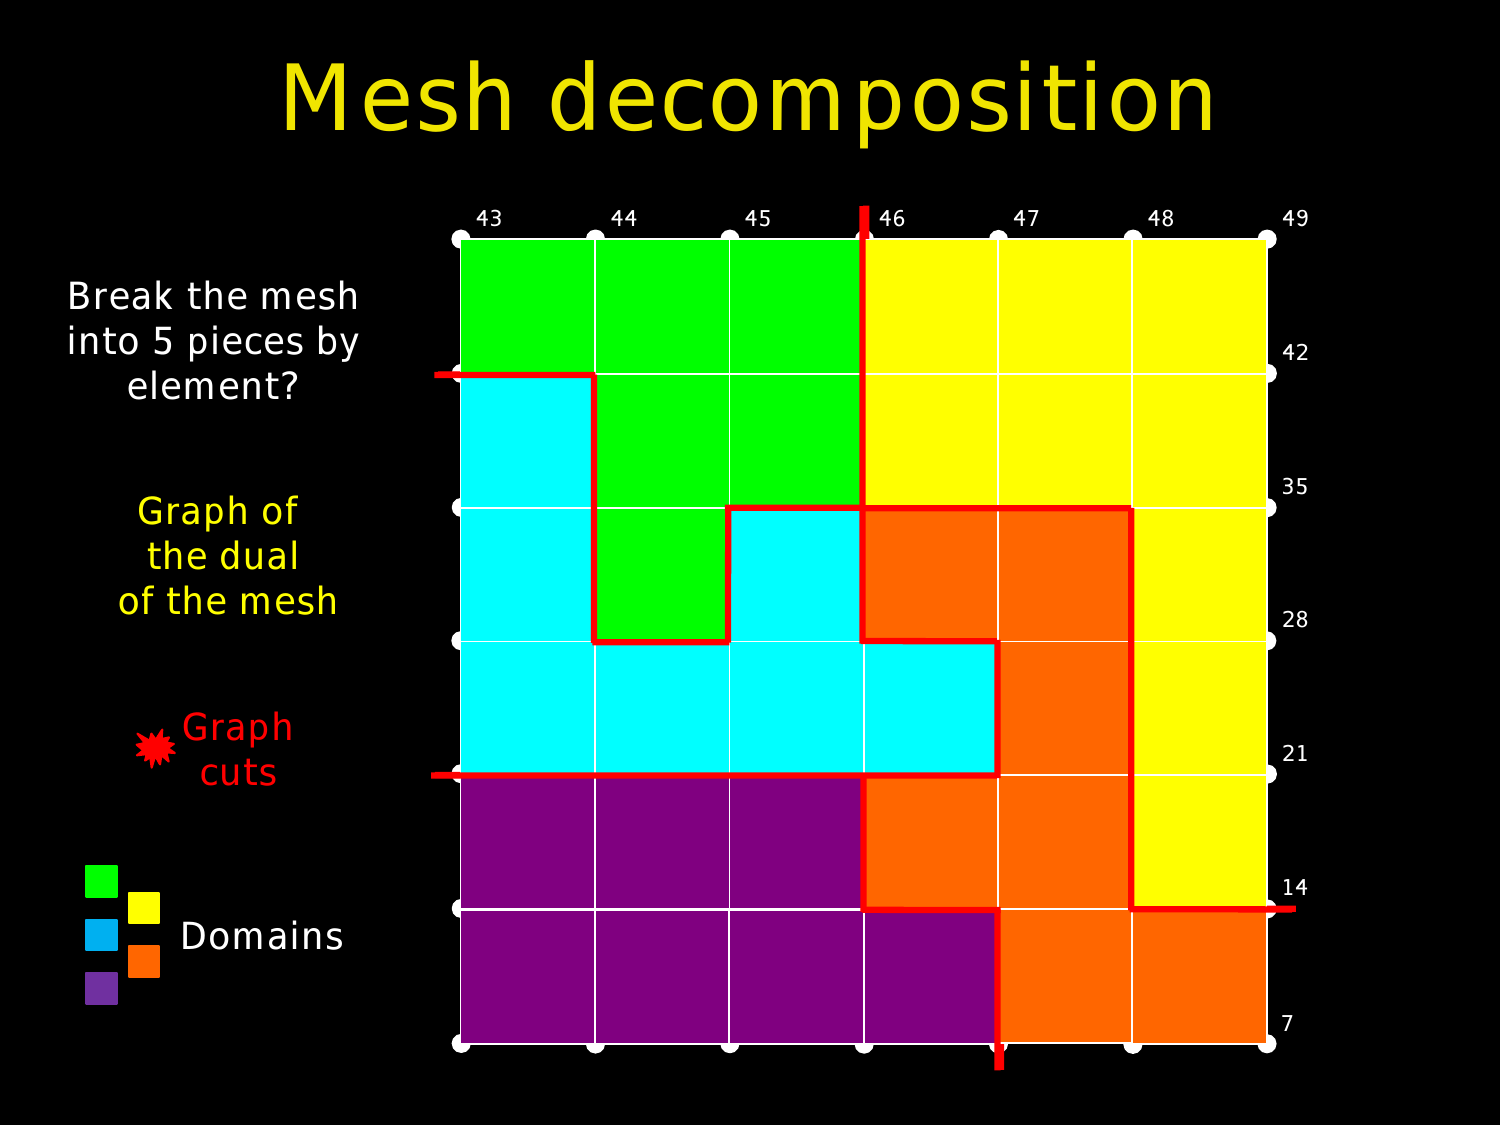

# Mesh decomposition
43
44
45
46
47
48
49

36
37
38
39
40
41
42

32
35
29
30
31
33
34

28
22
23
24
25
26
27

16
17
15
18
19
20
21

8
9
11
14
10
12
13

3
1
5
6
2
4
7

Break the mesh into 5 pieces by element?
31
32
33
34
35
36

28
25
26
27
30
29

21
19
20
22
23
24

15
13
14
16
17
18

7
8
10
9
11
12

3
1
5
6
2
4

Graph of
the dual
 of the mesh
Graph
cuts

Domains